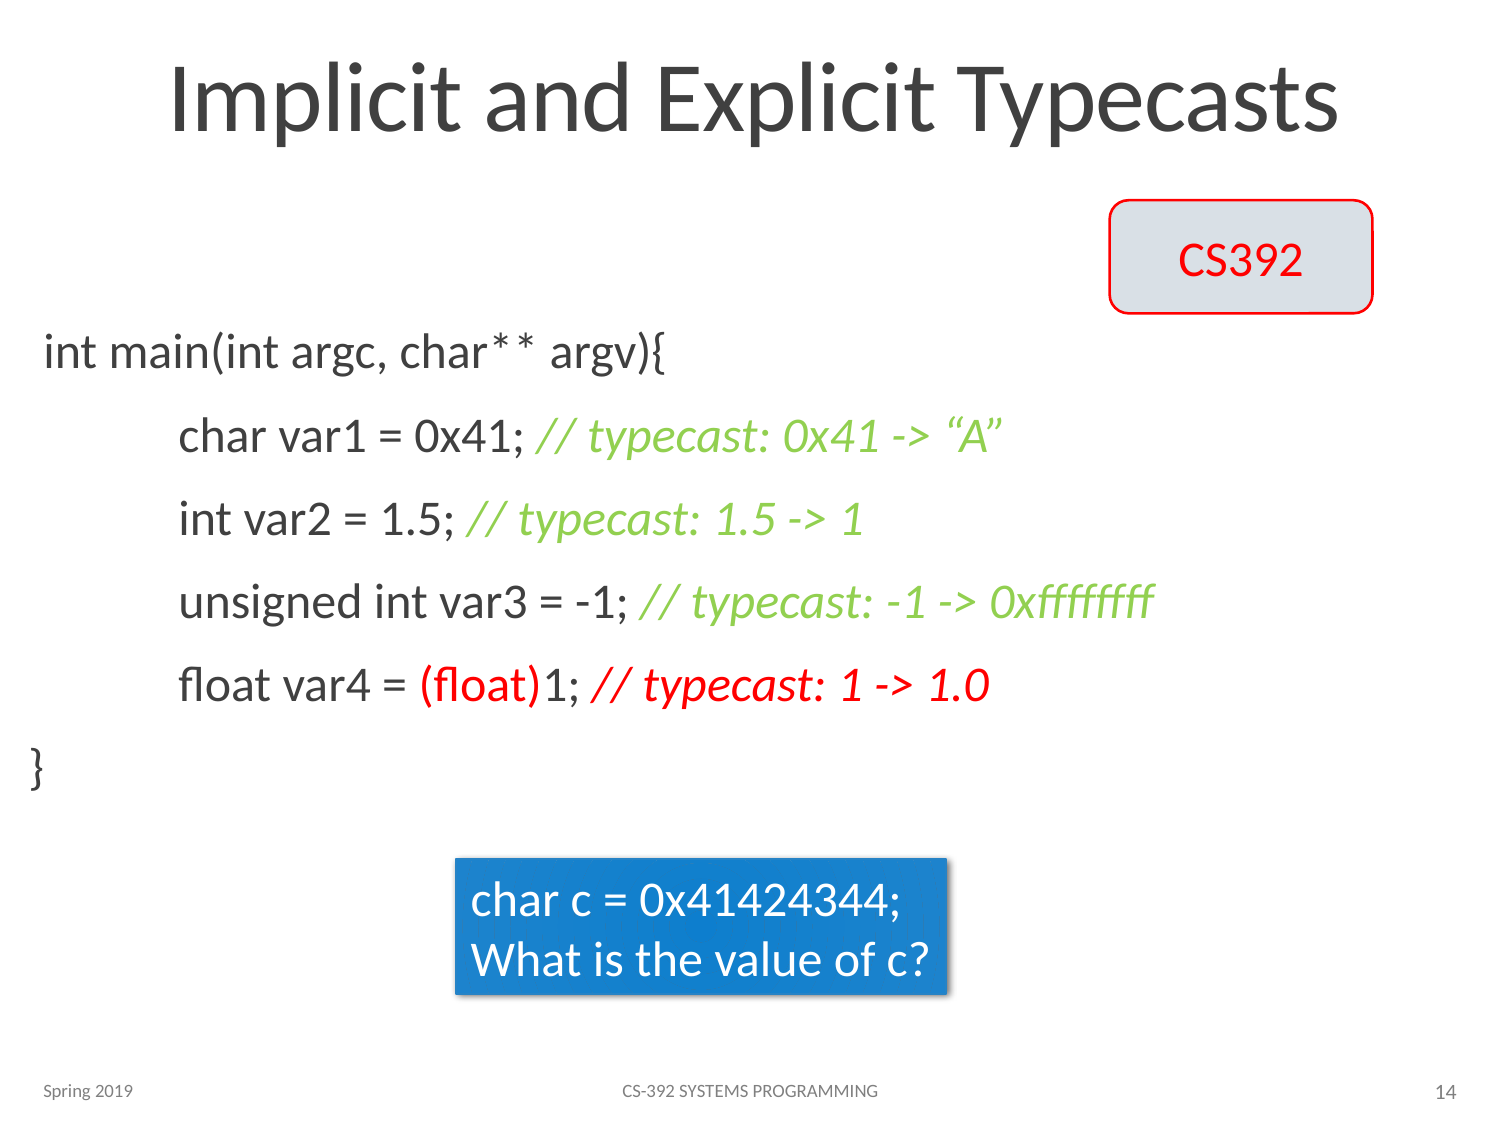

# Implicit and Explicit Typecasts
CS392

int main(int argc, char** argv){
	char var1 = 0x41; // typecast: 0x41 -> “A”
	int var2 = 1.5; // typecast: 1.5 -> 1
	unsigned int var3 = -1; // typecast: -1 -> 0xffffffff
	float var4 = (float)1; // typecast: 1 -> 1.0
}

char c = 0x41424344;
What is the value of c?
Spring 2019
CS-392 Systems Programming
14